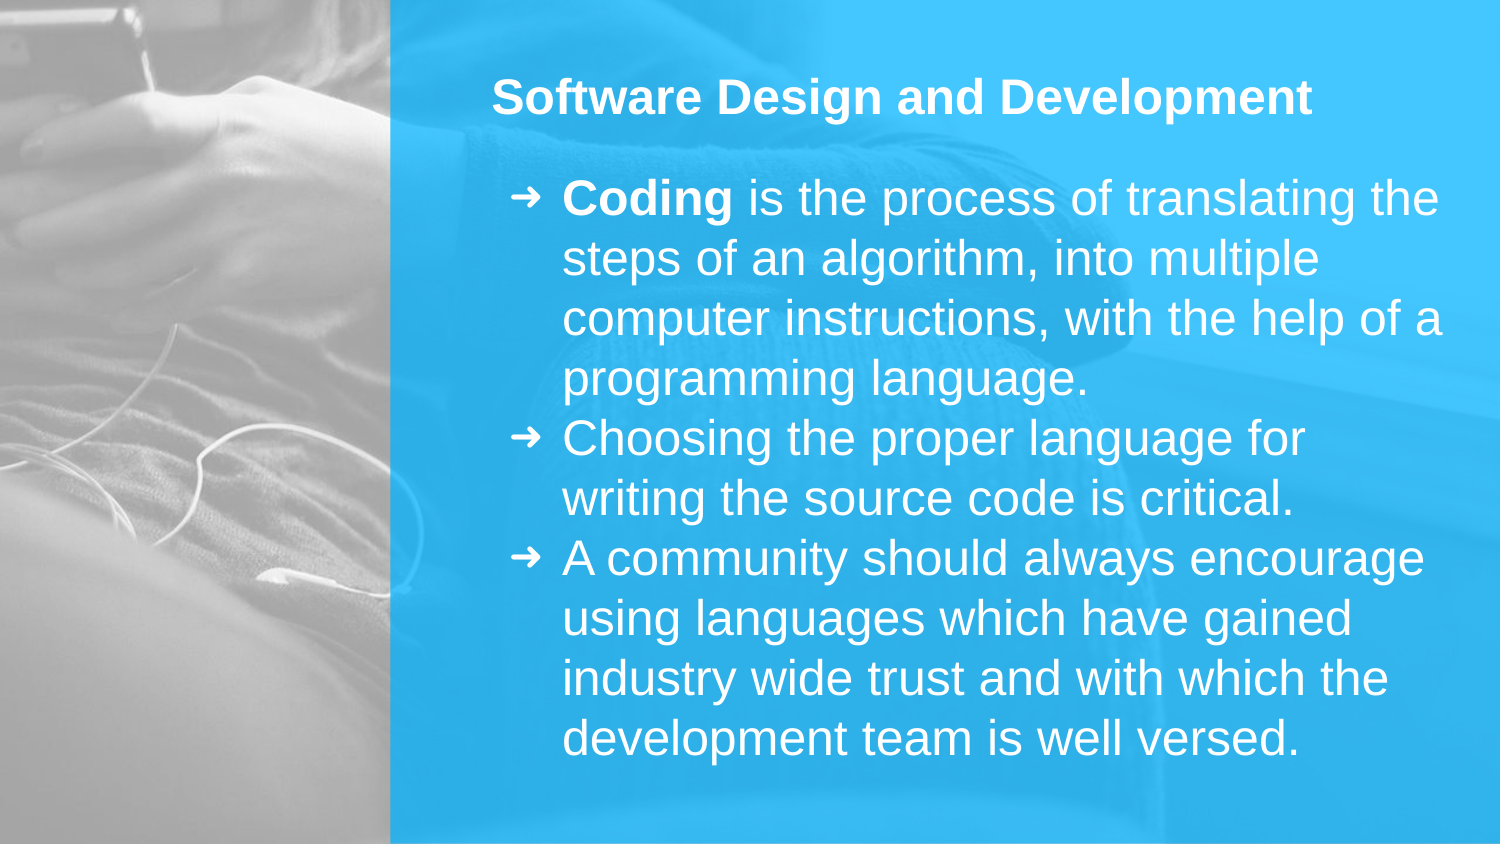

# Software Design and Development
Coding is the process of translating the steps of an algorithm, into multiple computer instructions, with the help of a programming language.
Choosing the proper language for writing the source code is critical.
A community should always encourage using languages which have gained industry wide trust and with which the development team is well versed.